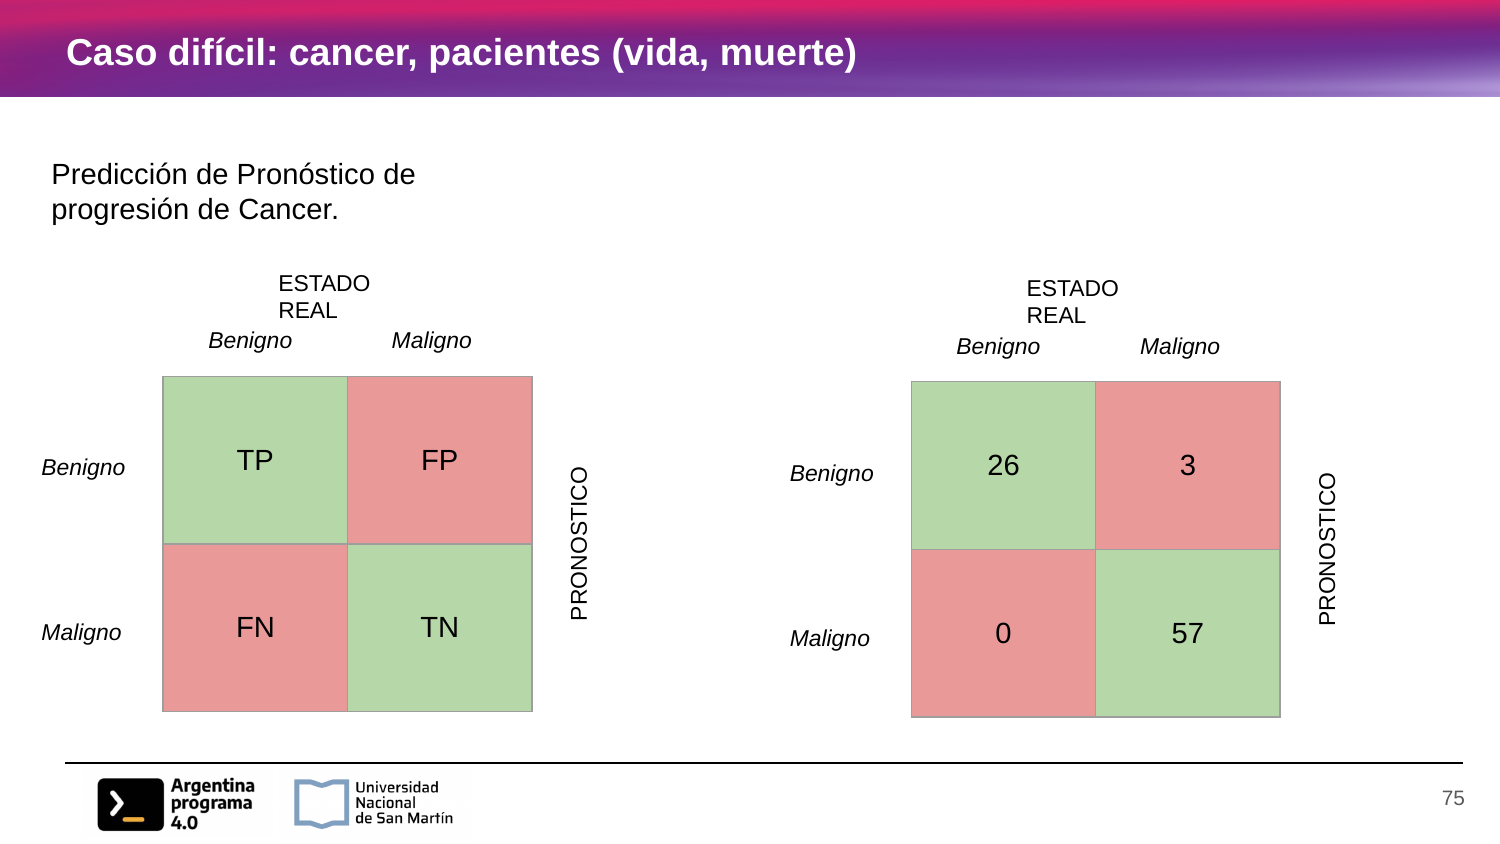

# Caso difícil: cancer, pacientes (vida, muerte)
Predicción de Pronóstico de progresión de Cancer.
ESTADO REAL
ESTADO REAL
Benigno
Maligno
Benigno
Maligno
| TP | FP |
| --- | --- |
| FN | TN |
| 26 | 3 |
| --- | --- |
| 0 | 57 |
Benigno
Benigno
PRONOSTICO
PRONOSTICO
Maligno
Maligno
75